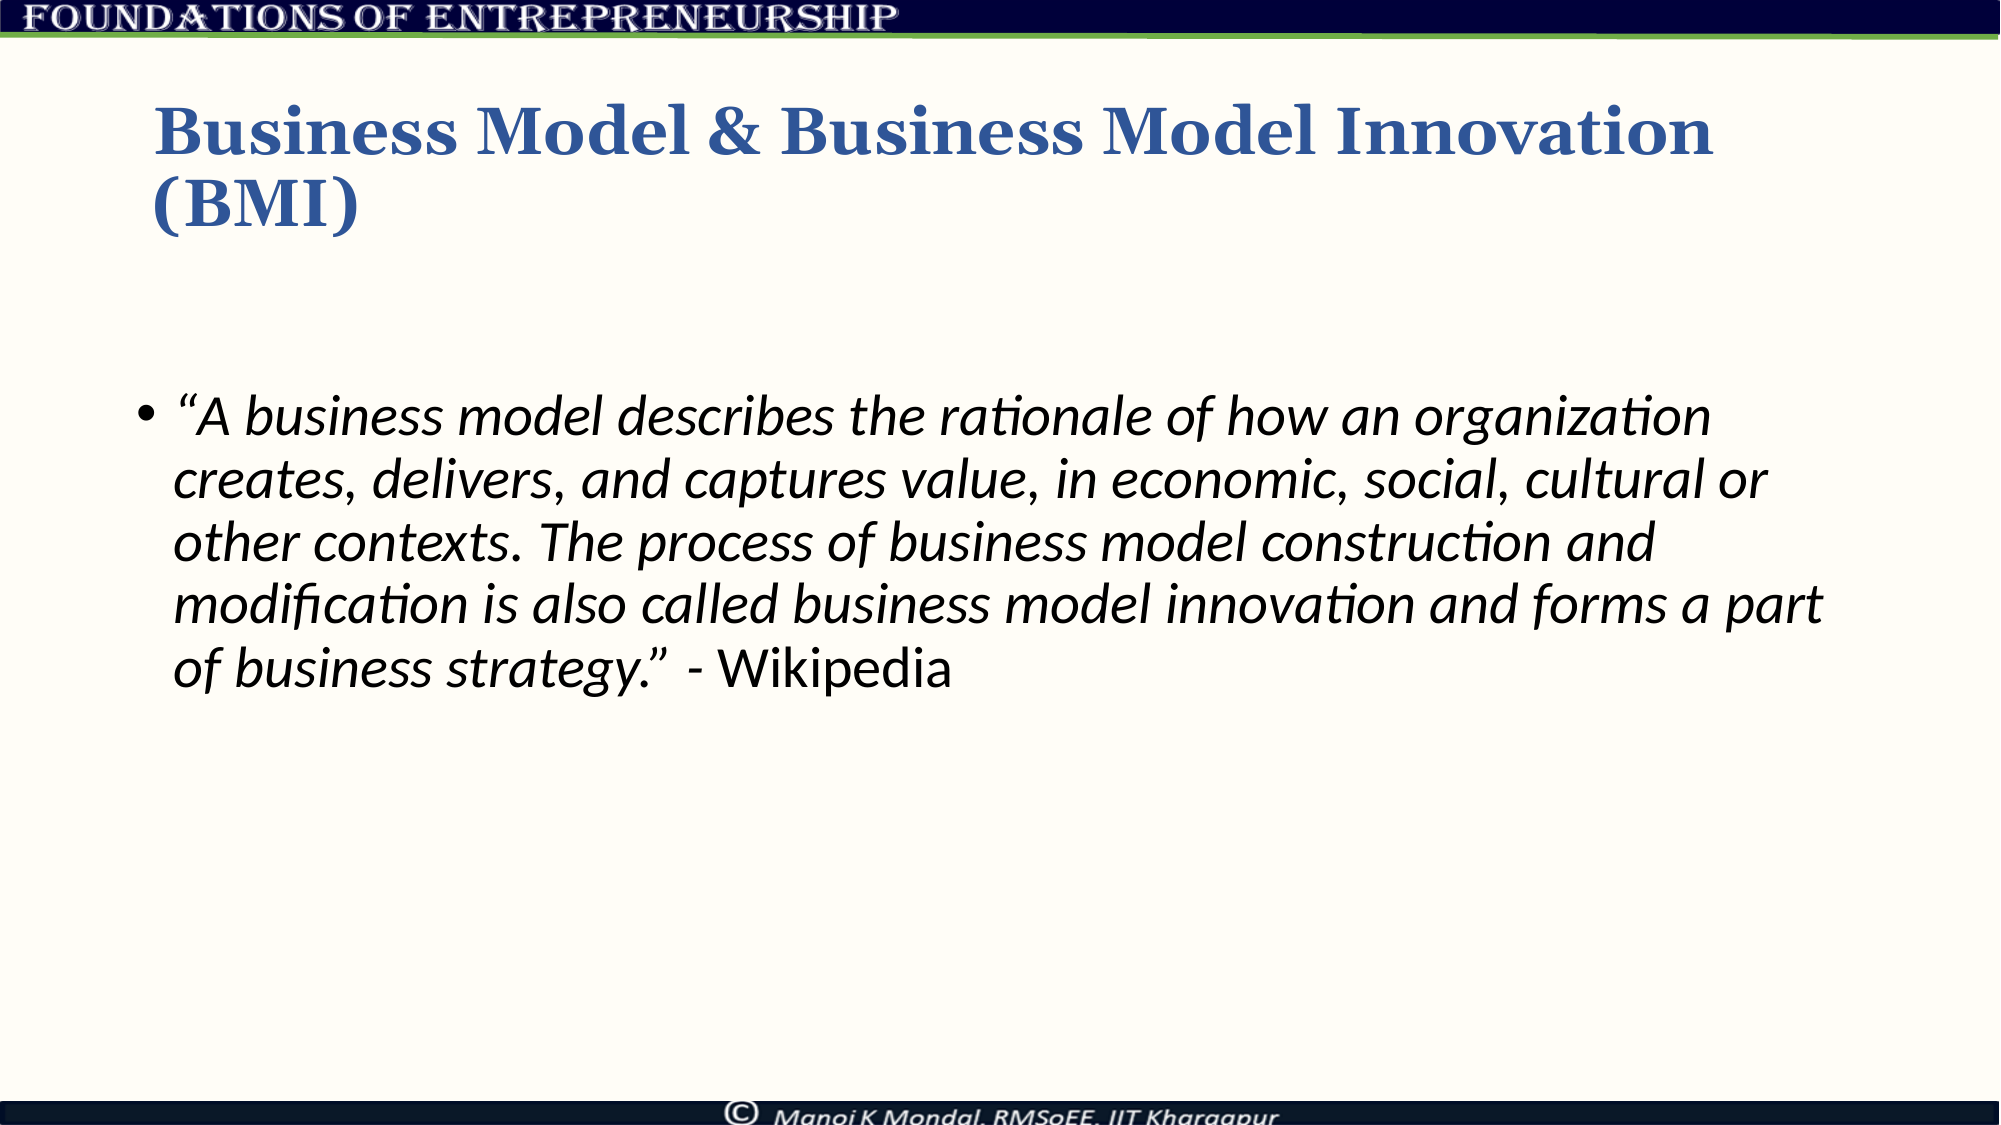

# Business Model & Business Model Innovation (BMI)
“A business model describes the rationale of how an organization creates, delivers, and captures value, in economic, social, cultural or other contexts. The process of business model construction and modification is also called business model innovation and forms a part of business strategy.” - Wikipedia